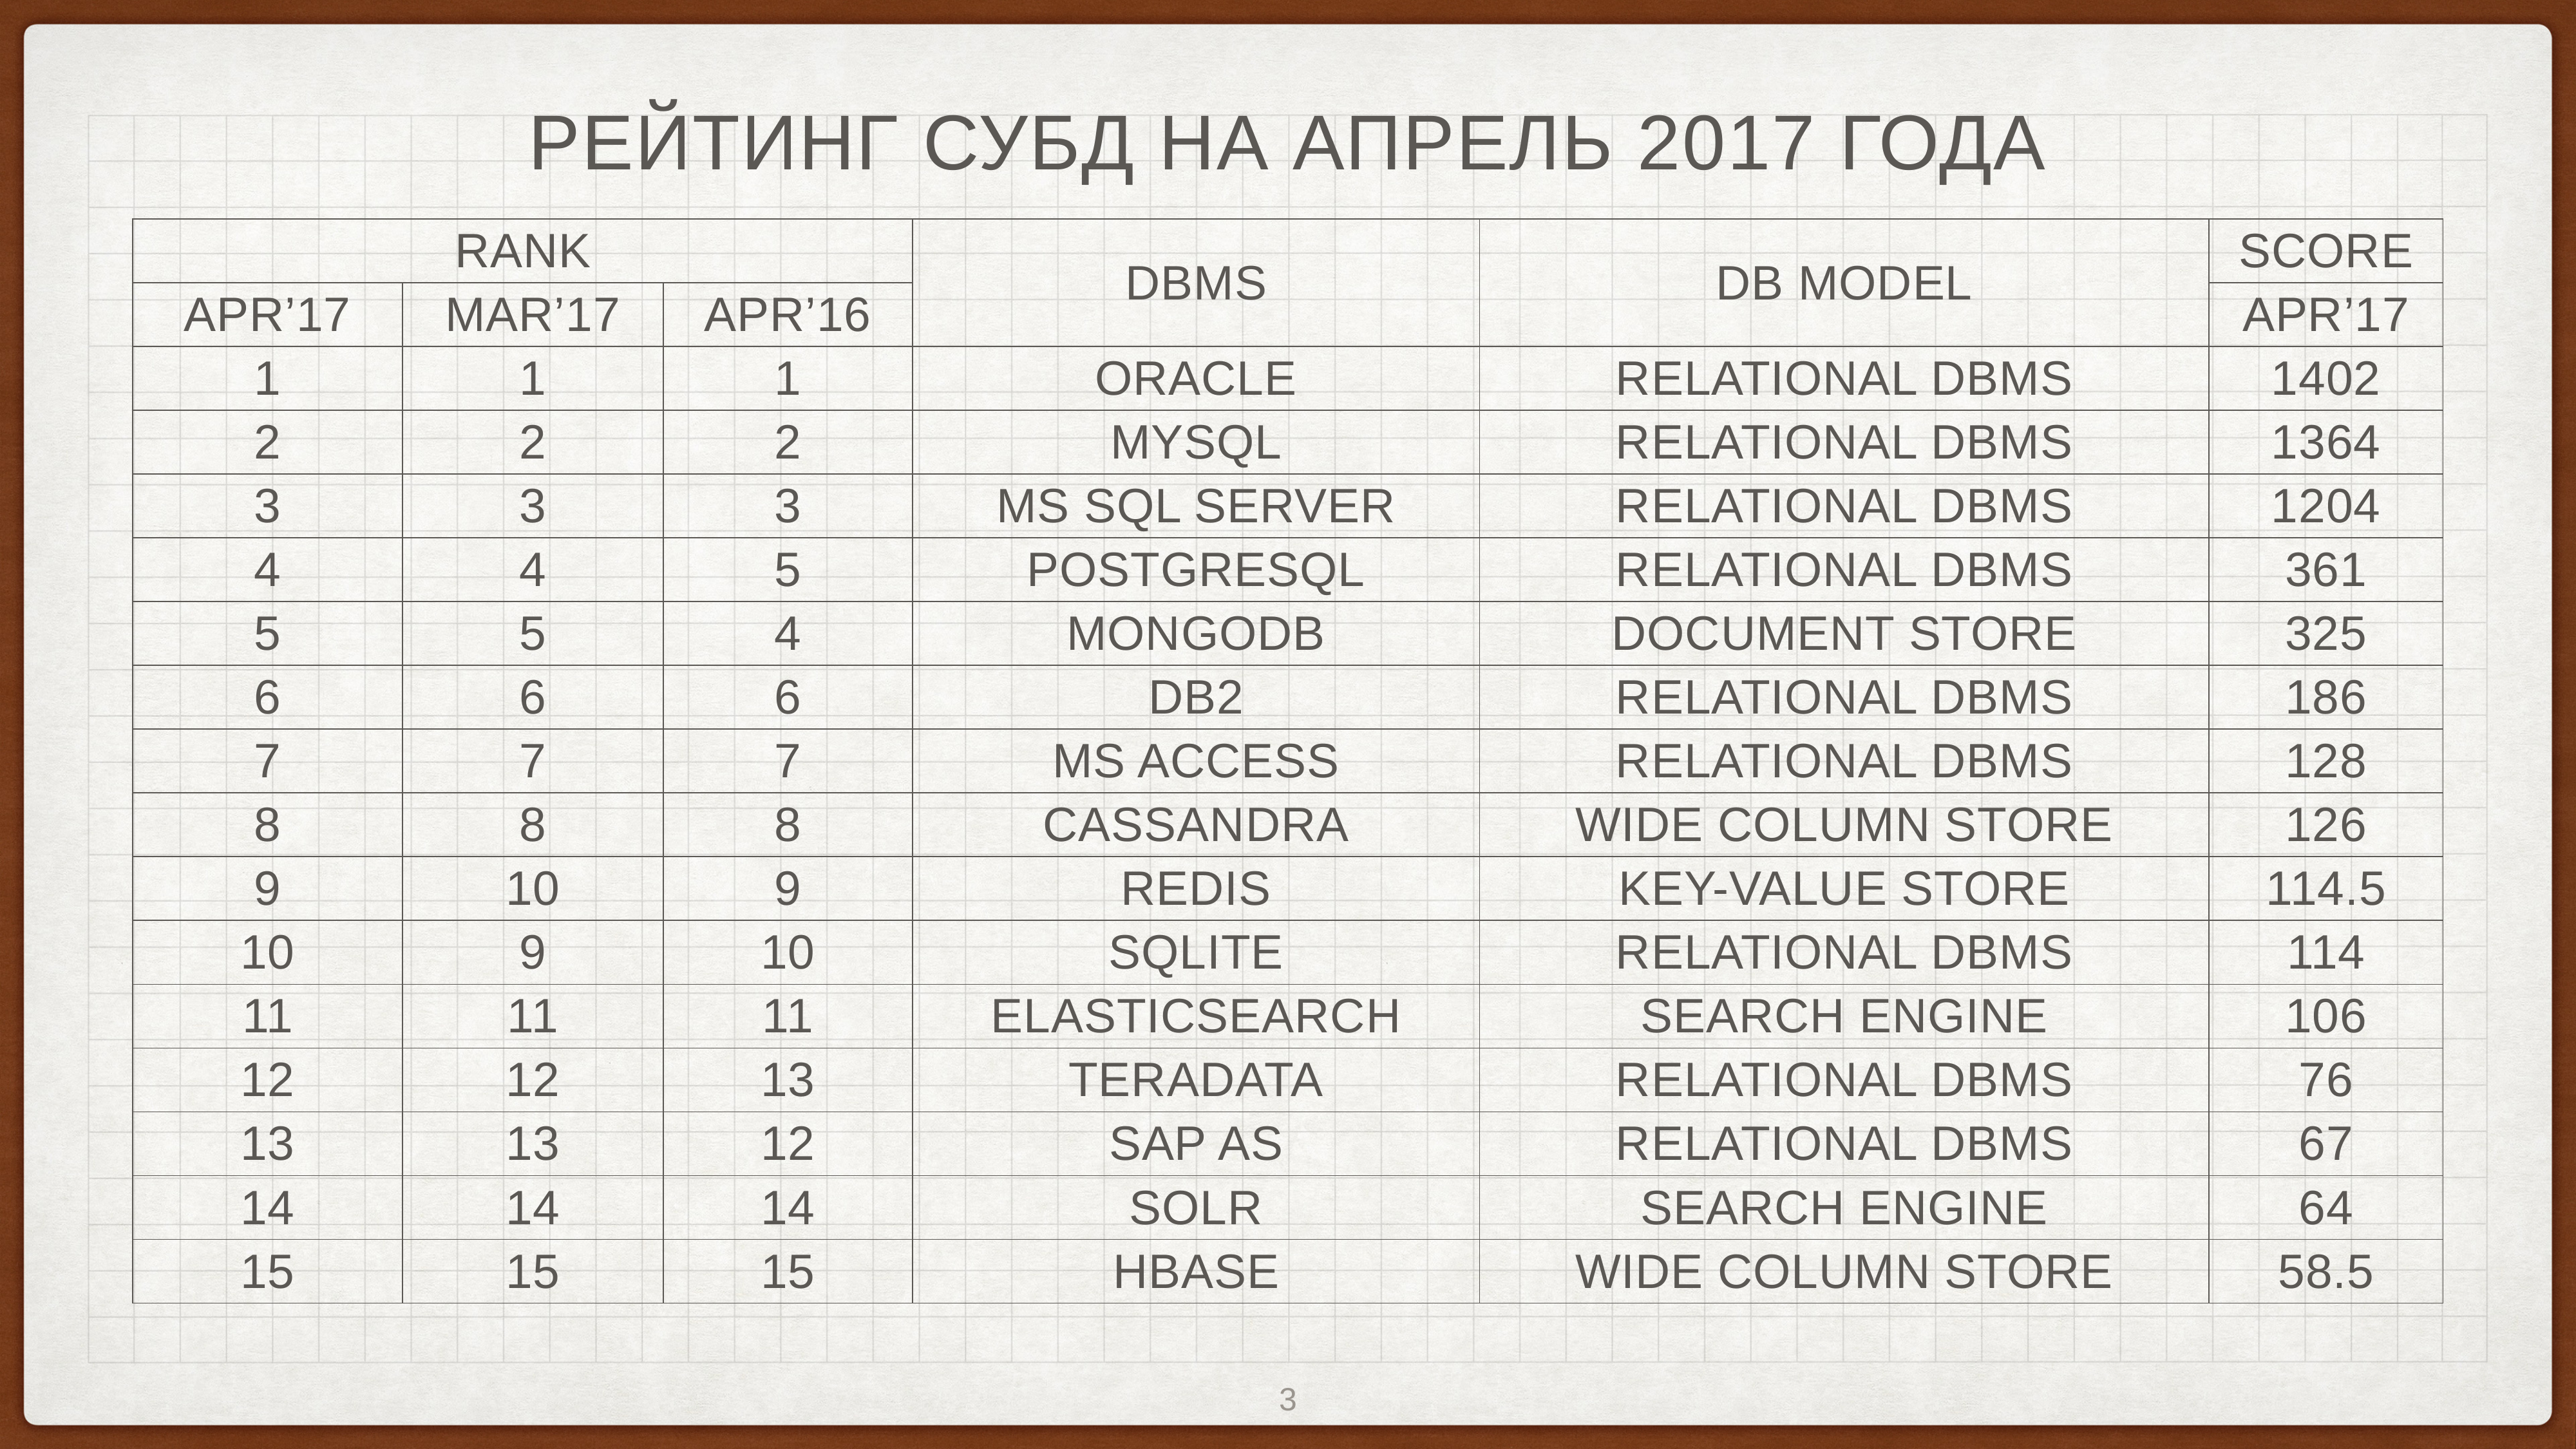

Рейтинг СУБД на апрель 2017 года
| Rank |  |  | DBMS | DB Model | Score |
| --- | --- | --- | --- | --- | --- |
| Apr’17 | Mar’17 | Apr’16 |  |  | Apr’17 |
| 1 | 1 | 1 | Oracle | Relational DBMS | 1402 |
| 2 | 2 | 2 | MySQL | Relational DBMS | 1364 |
| 3 | 3 | 3 | MS Sql server | Relational DBMS | 1204 |
| 4 | 4 | 5 | PostgreSQL | Relational DBMS | 361 |
| 5 | 5 | 4 | Mongodb | Document store | 325 |
| 6 | 6 | 6 | Db2 | Relational DBMS | 186 |
| 7 | 7 | 7 | MS access | Relational DBMS | 128 |
| 8 | 8 | 8 | Cassandra | Wide column store | 126 |
| 9 | 10 | 9 | Redis | Key-value store | 114.5 |
| 10 | 9 | 10 | Sqlite | Relational DBMS | 114 |
| 11 | 11 | 11 | elasticsearch | Search engine | 106 |
| 12 | 12 | 13 | Teradata | Relational DBMS | 76 |
| 13 | 13 | 12 | SAP AS | Relational DBMS | 67 |
| 14 | 14 | 14 | Solr | Search engine | 64 |
| 15 | 15 | 15 | Hbase | Wide column store | 58.5 |
3